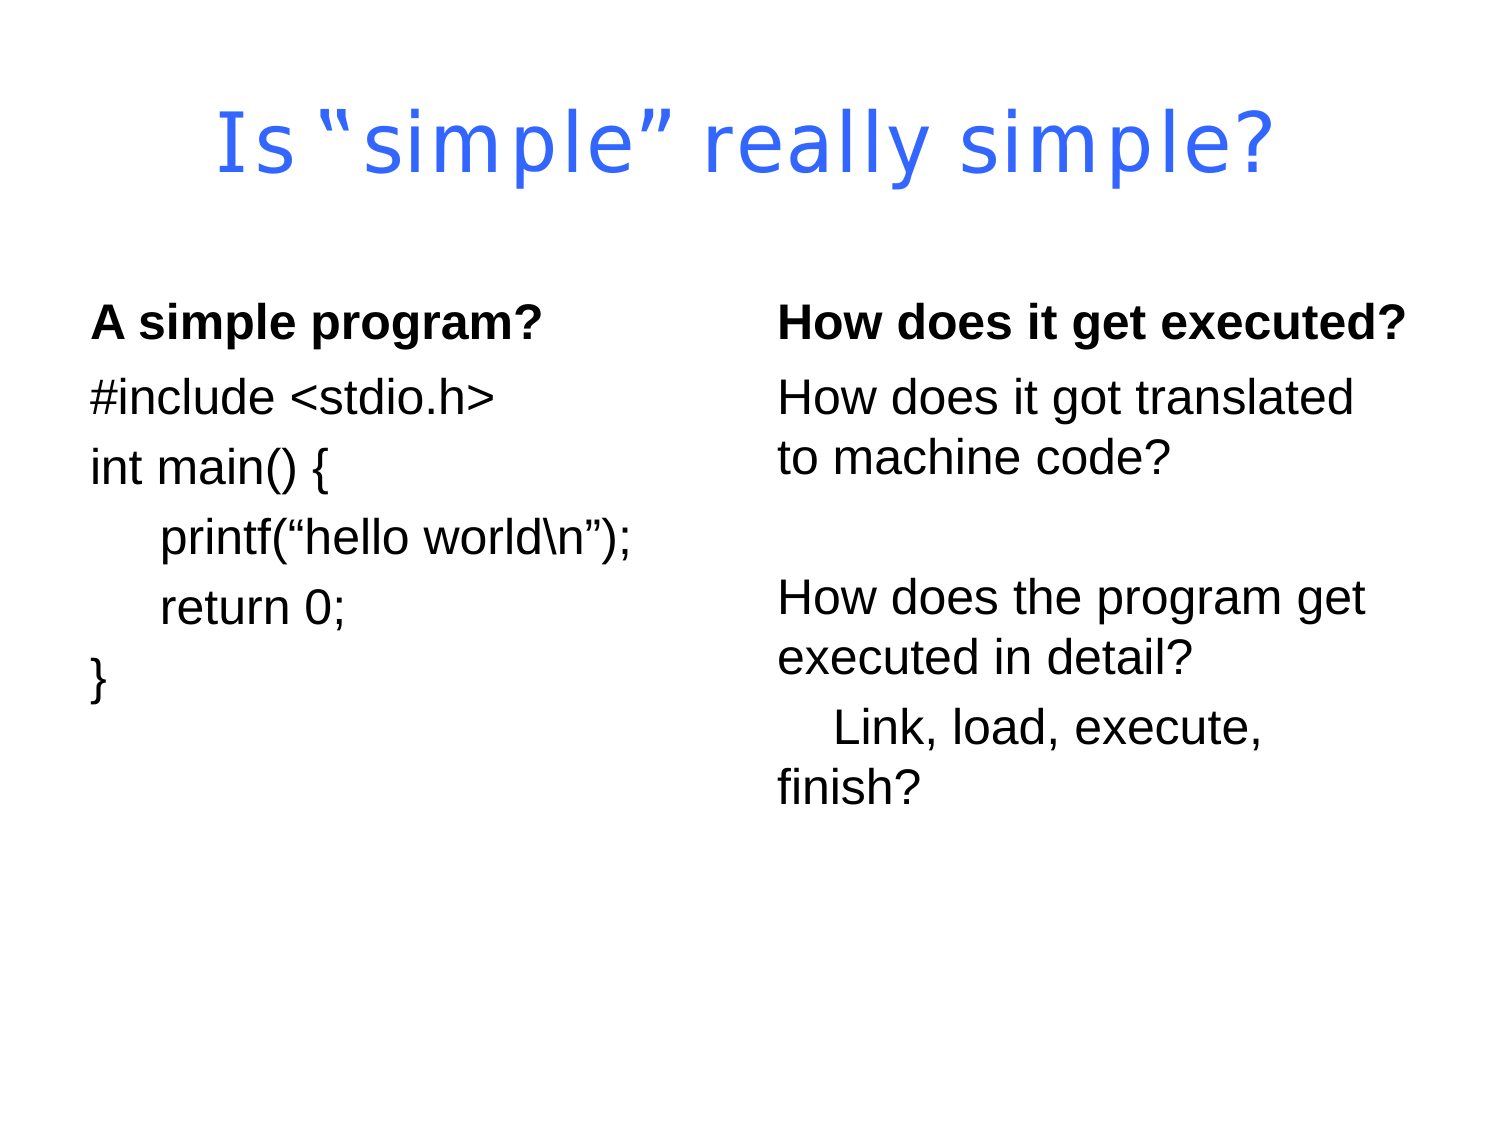

# Is “simple” really simple?
A simple program?
How does it get executed?
#include <stdio.h>
int main() {
     printf(“hello world\n”);
     return 0;
}
How does it got translated to machine code?

How does the program get executed in detail?
    Link, load, execute, finish?